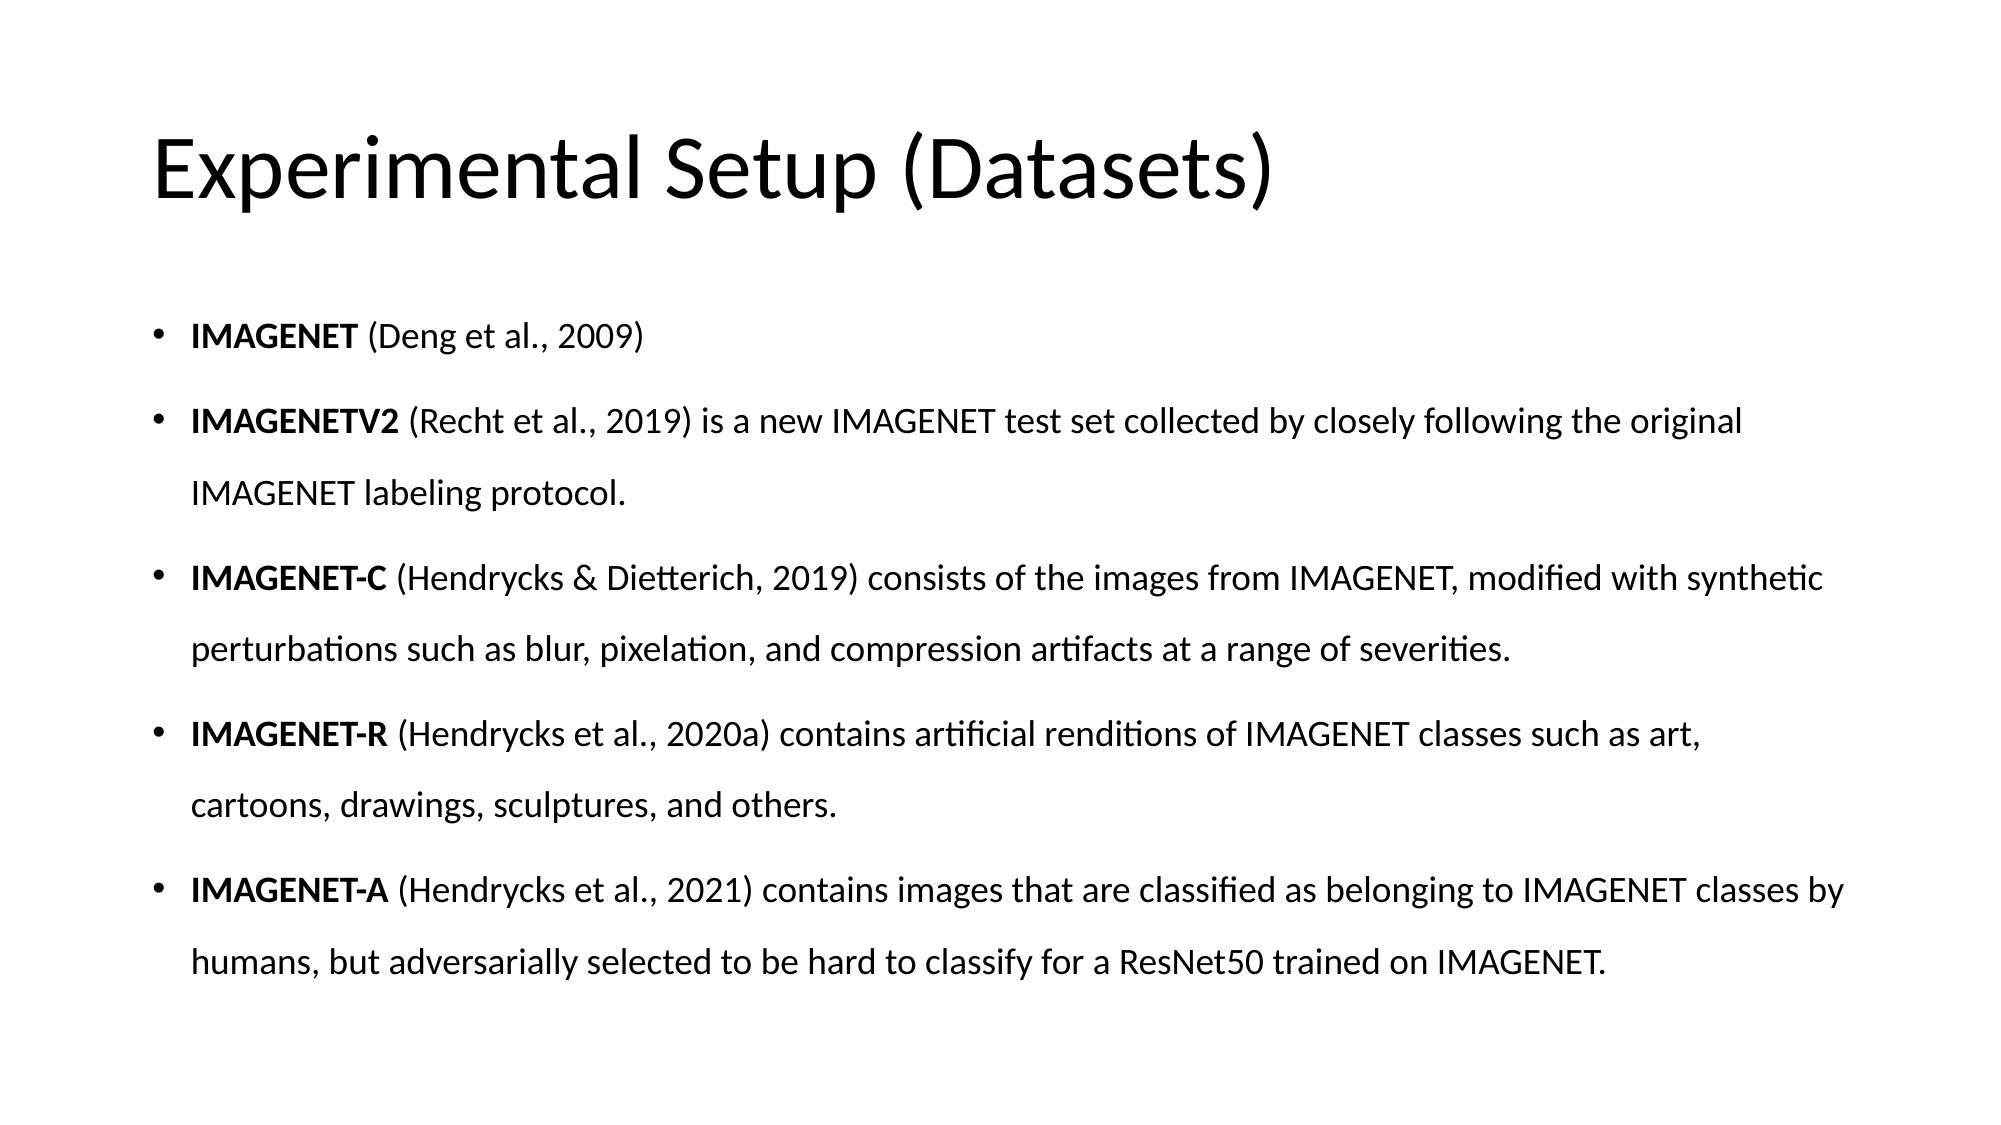

# Experimental Setup (Datasets)
IMAGENET (Deng et al., 2009)
IMAGENETV2 (Recht et al., 2019) is a new IMAGENET test set collected by closely following the original IMAGENET labeling protocol.
IMAGENET-C (Hendrycks & Dietterich, 2019) consists of the images from IMAGENET, modified with synthetic perturbations such as blur, pixelation, and compression artifacts at a range of severities.
IMAGENET-R (Hendrycks et al., 2020a) contains artificial renditions of IMAGENET classes such as art, cartoons, drawings, sculptures, and others.
IMAGENET-A (Hendrycks et al., 2021) contains images that are classified as belonging to IMAGENET classes by humans, but adversarially selected to be hard to classify for a ResNet50 trained on IMAGENET.